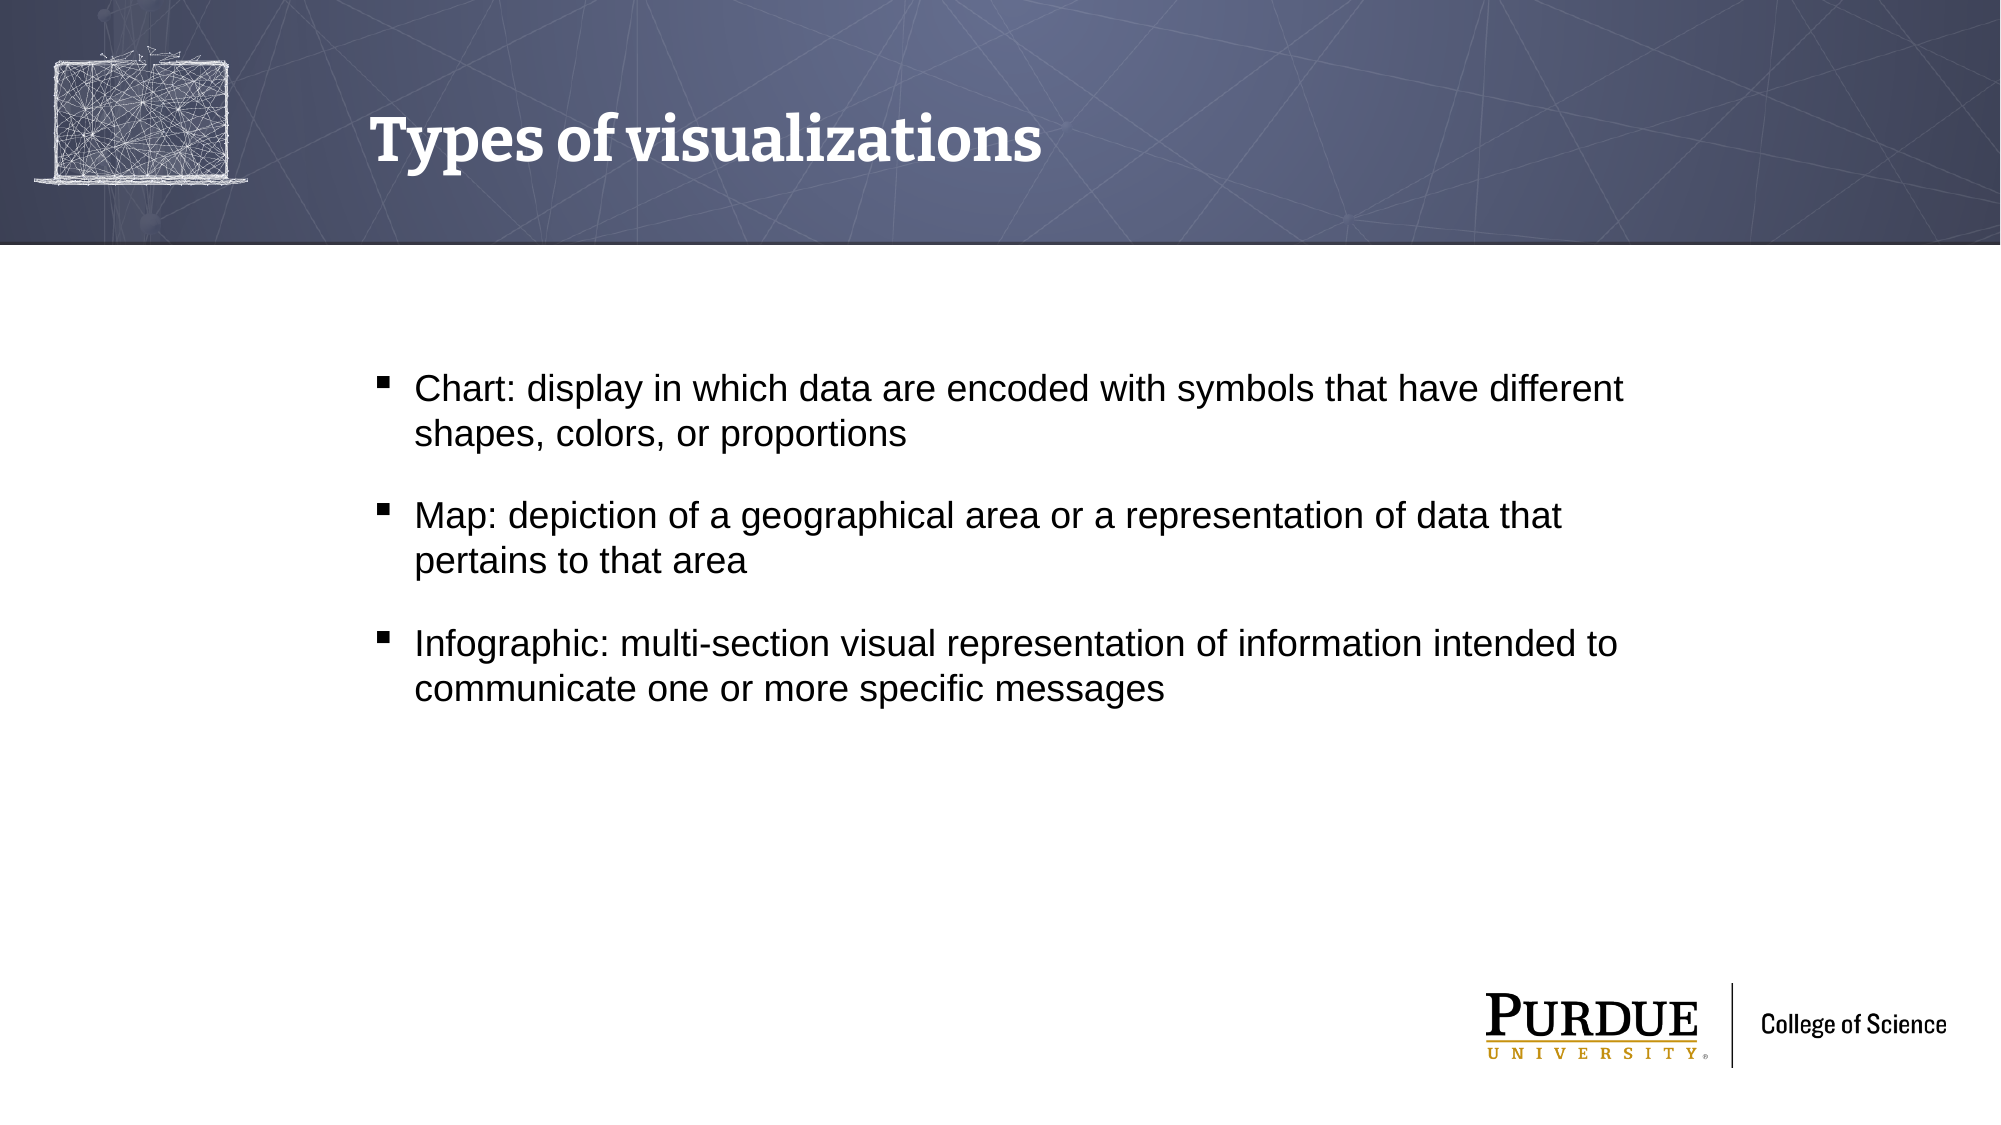

# Types of visualizations

Chart: display in which data are encoded with symbols that have different shapes, colors, or proportions
Map: depiction of a geographical area or a representation of data that pertains to that area
Infographic: multi-section visual representation of information intended to communicate one or more specific messages